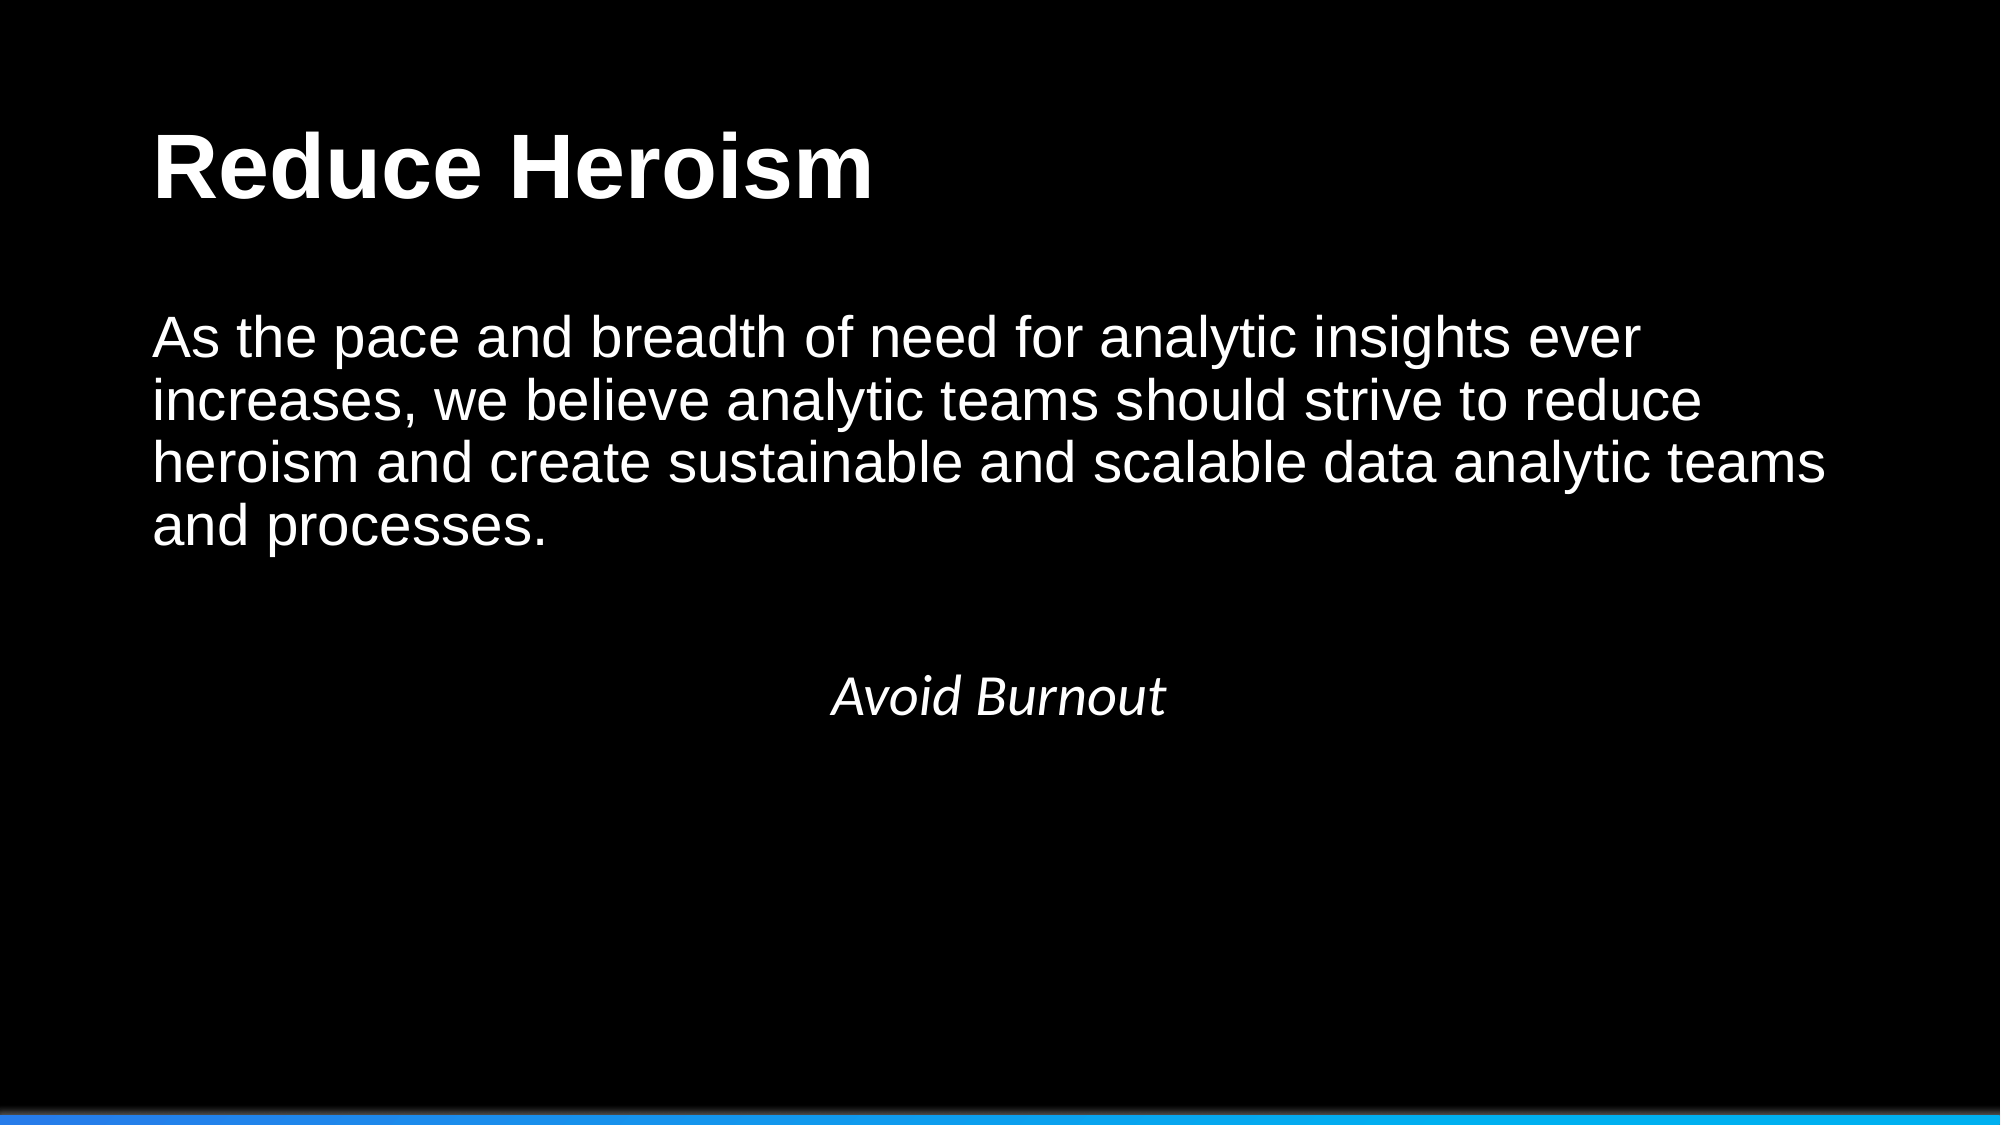

# Reduce Heroism
As the pace and breadth of need for analytic insights ever increases, we believe analytic teams should strive to reduce heroism and create sustainable and scalable data analytic teams and processes.
Avoid Burnout